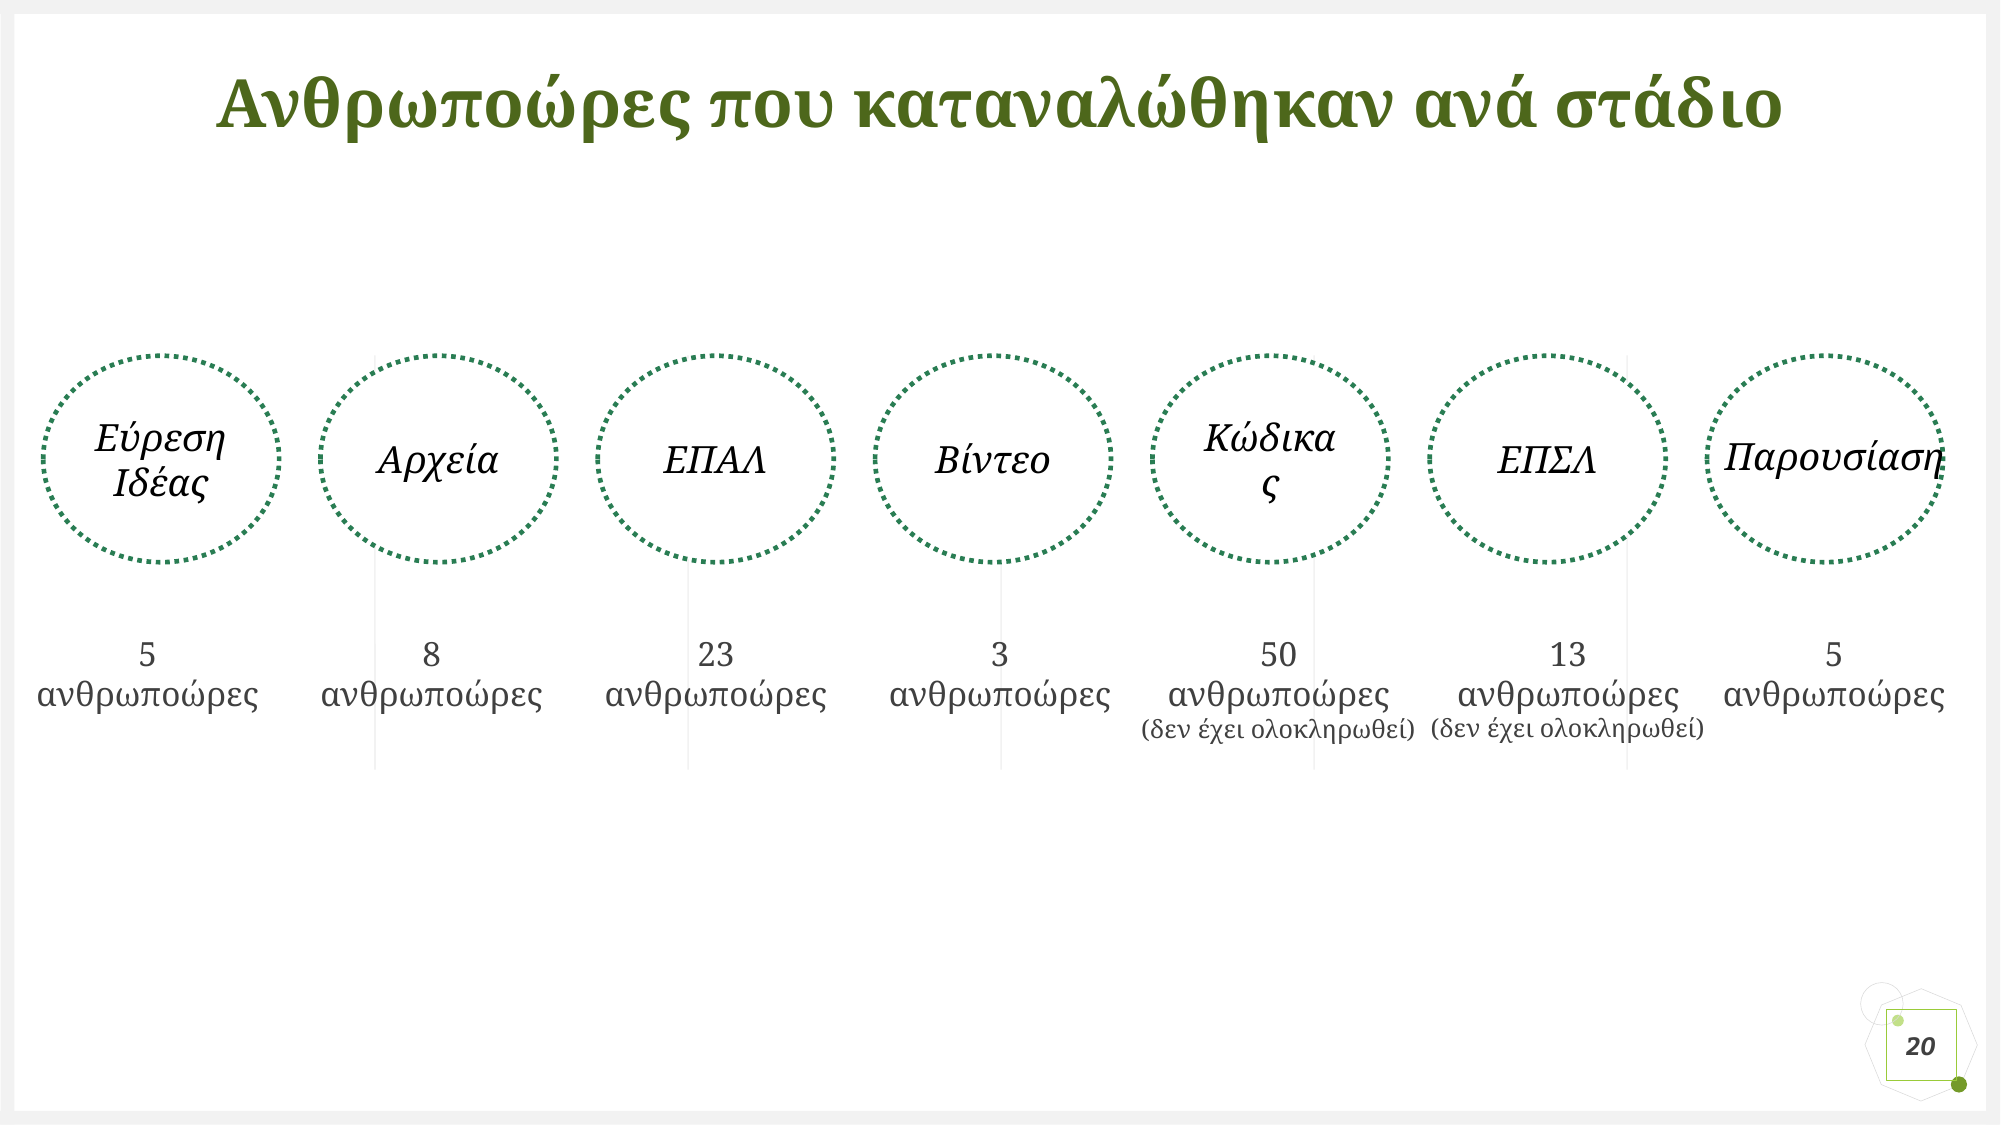

Ανθρωποώρες που καταναλώθηκαν ανά στάδιο

Εύρεση Ιδέας
Αρχεία
ΕΠΑΛ
Βίντεο
Κώδικας
ΕΠΣΛ

Παρουσίαση

13
ανθρωποώρες
(δεν έχει ολοκληρωθεί)

5
ανθρωποώρες
8
ανθρωποώρες
23
ανθρωποώρες
3
ανθρωποώρες
50
ανθρωποώρες
(δεν έχει ολοκληρωθεί)

5
ανθρωποώρες

20